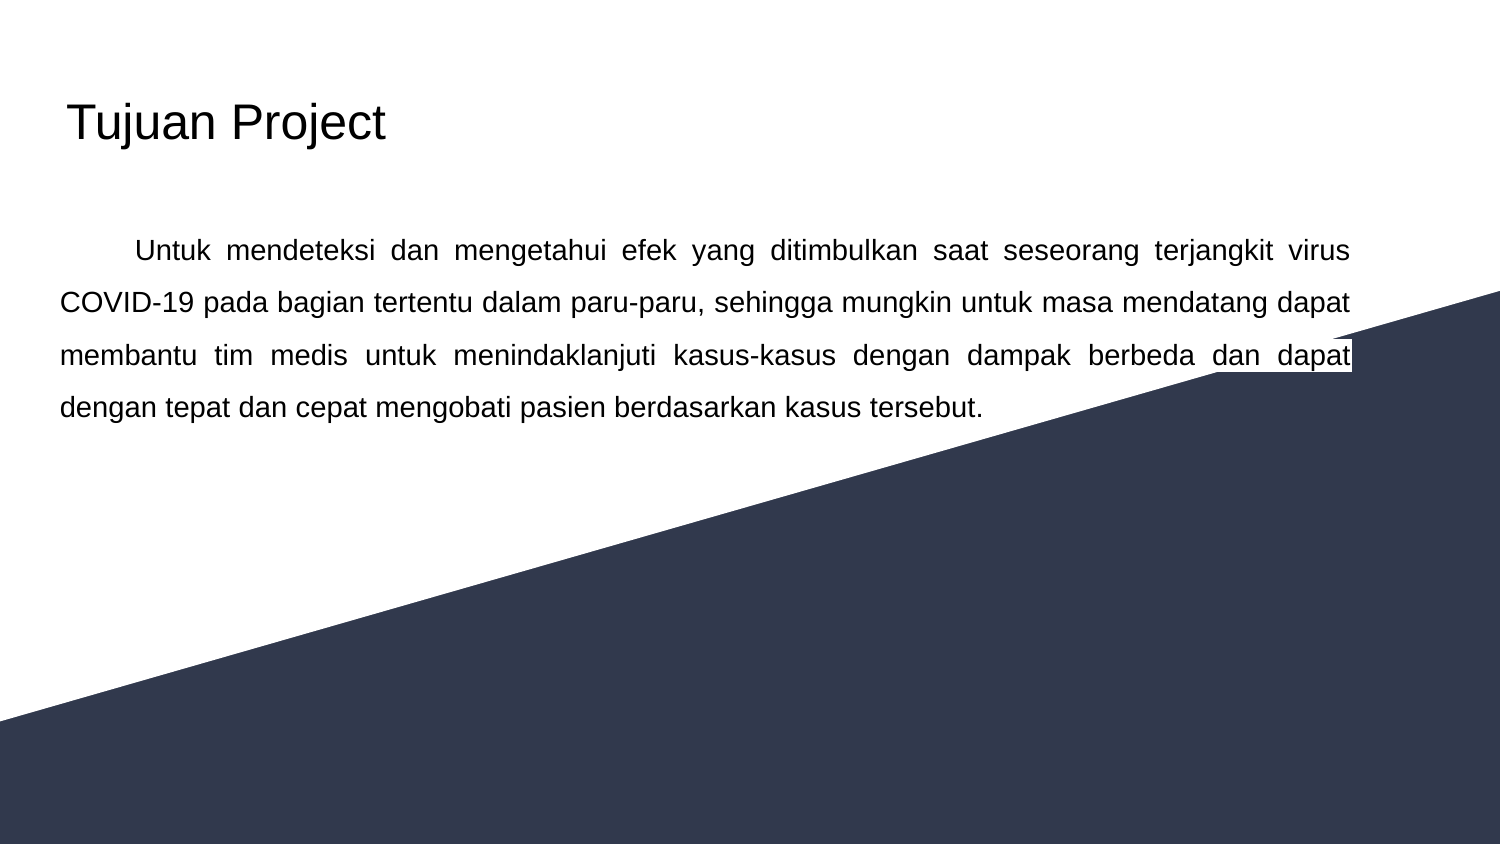

# Tujuan Project
Untuk mendeteksi dan mengetahui efek yang ditimbulkan saat seseorang terjangkit virus COVID-19 pada bagian tertentu dalam paru-paru, sehingga mungkin untuk masa mendatang dapat membantu tim medis untuk menindaklanjuti kasus-kasus dengan dampak berbeda dan dapat dengan tepat dan cepat mengobati pasien berdasarkan kasus tersebut.